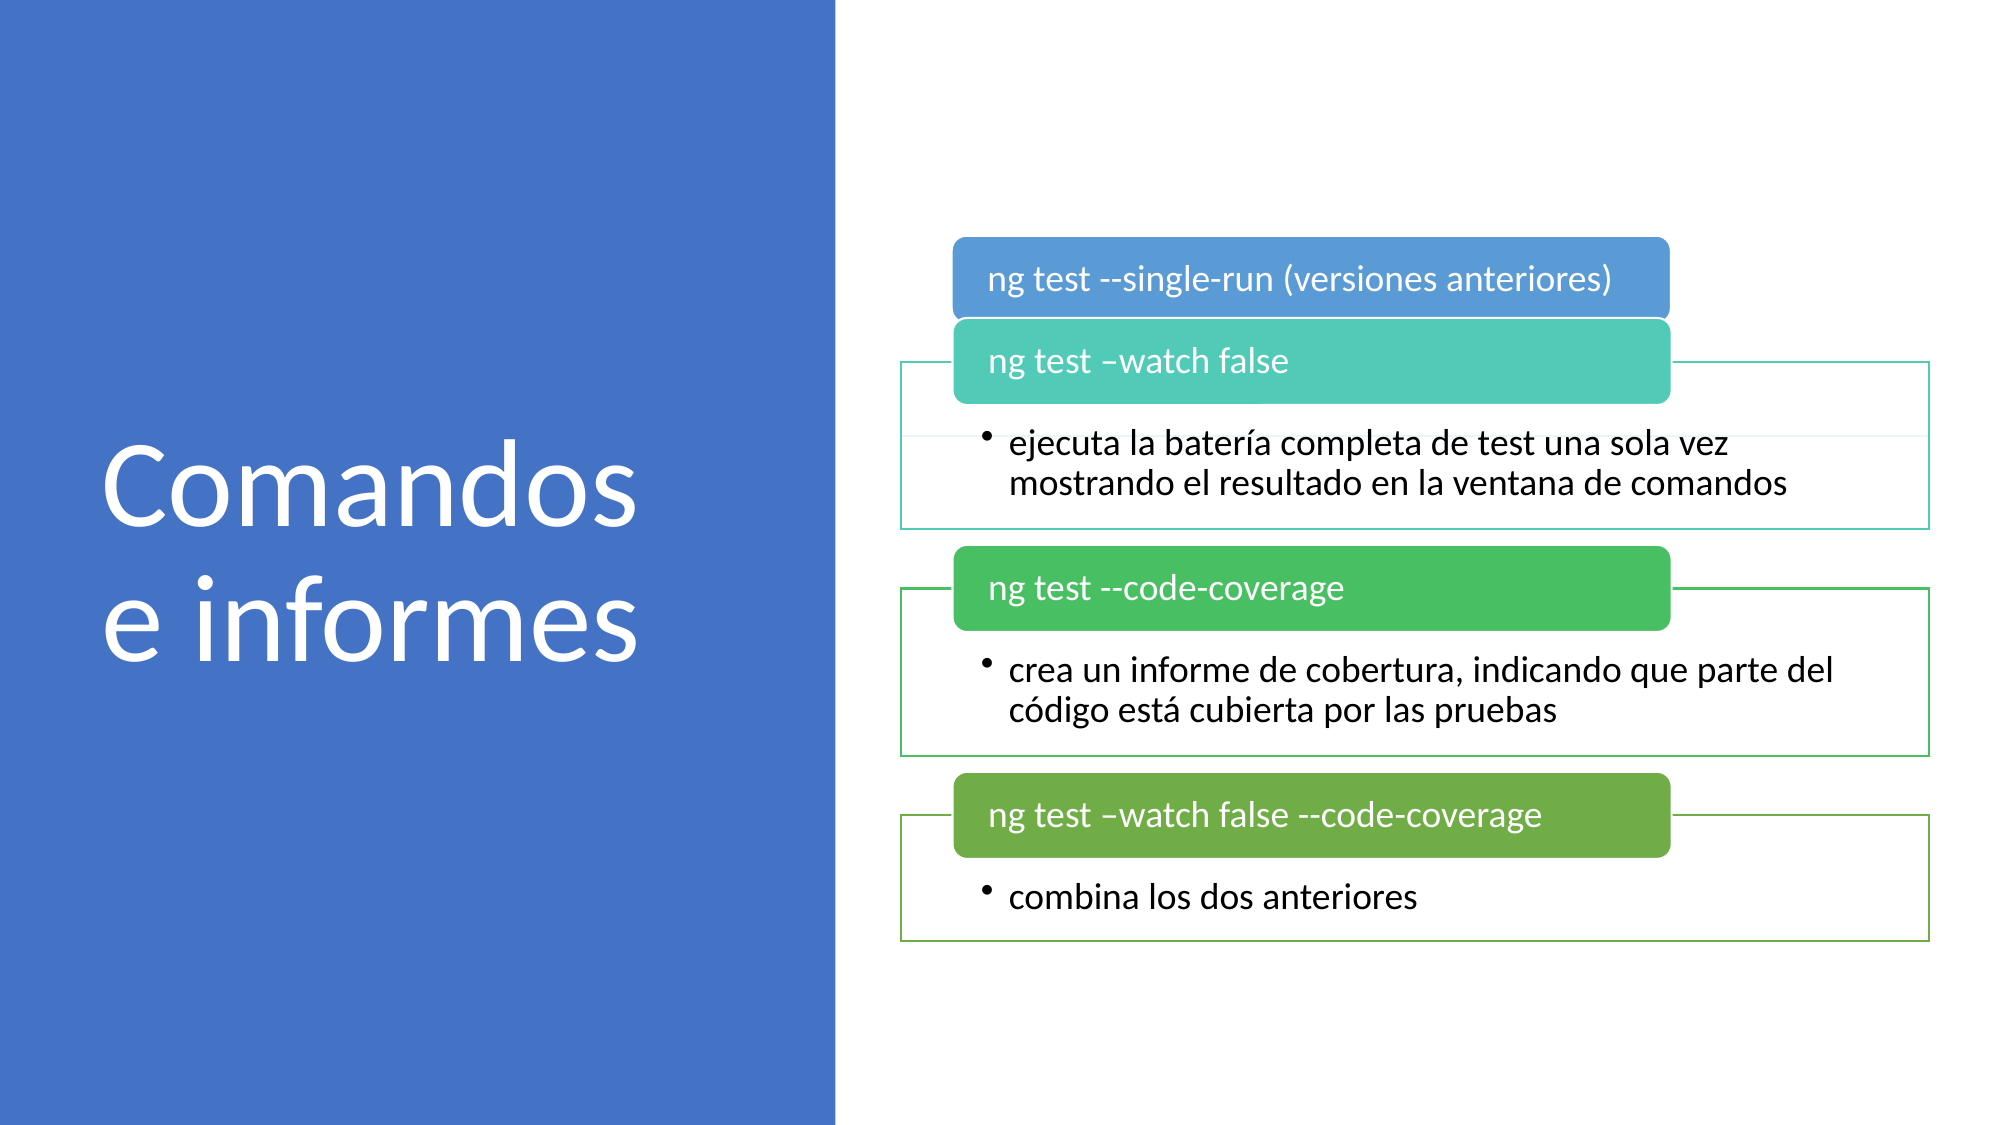

# Comandos e informes
ng test --single-run (versiones anteriores)
ejecuta la batería completa de test una sola vez mostrando el resultado en la ventana de comandos
ng test –watch false
crea un informe de cobertura, indicando que parte del código está cubierta por las pruebas
ng test --code-coverage
combina los dos anteriores
ng test –watch false --code-coverage